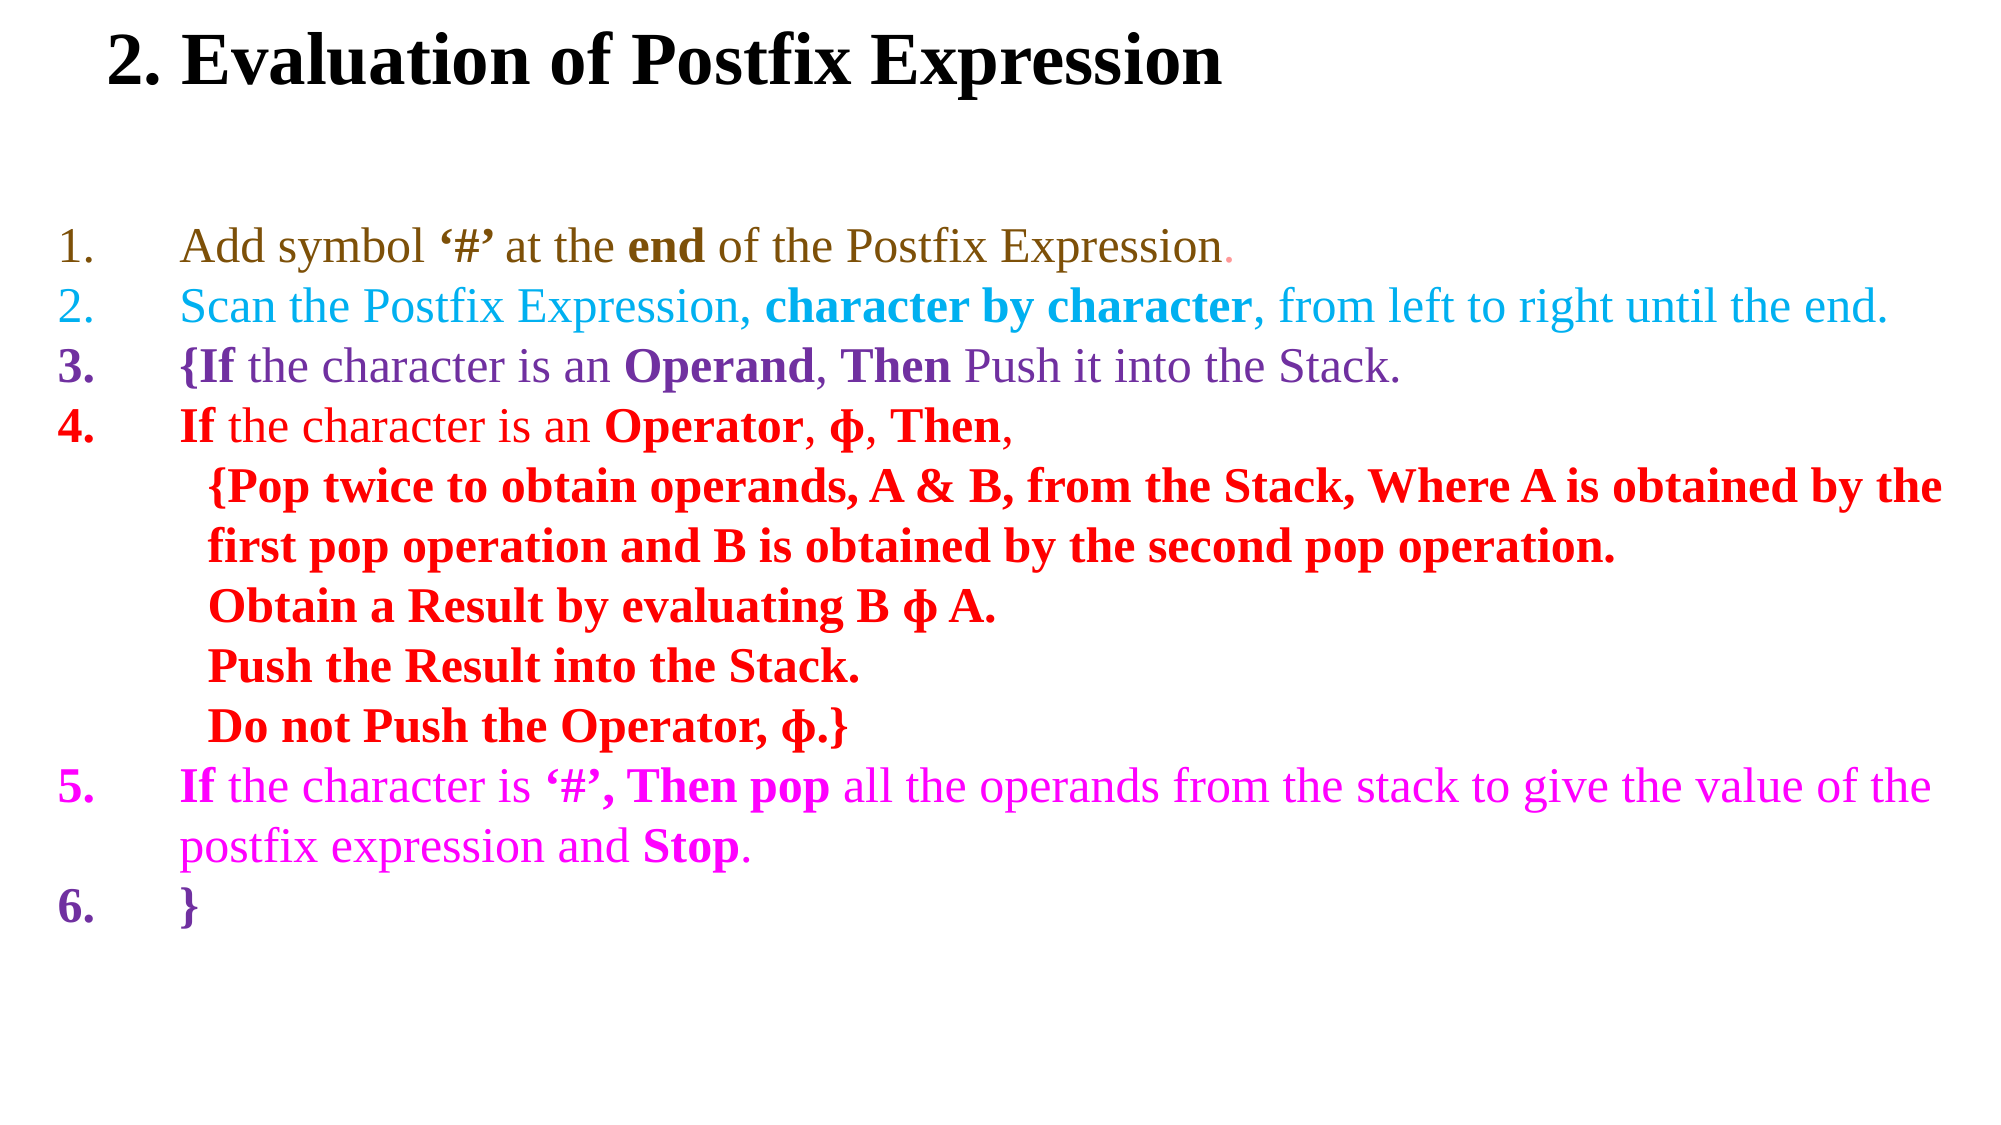

2. Evaluation of Postfix Expression
Add symbol ‘#’ at the end of the Postfix Expression.
Scan the Postfix Expression, character by character, from left to right until the end.
{If the character is an Operand, Then Push it into the Stack.
If the character is an Operator, ɸ, Then,
{Pop twice to obtain operands, A & B, from the Stack, Where A is obtained by the first pop operation and B is obtained by the second pop operation.
Obtain a Result by evaluating B ɸ A.
Push the Result into the Stack.
Do not Push the Operator, ɸ.}
If the character is ‘#’, Then pop all the operands from the stack to give the value of the postfix expression and Stop.
}